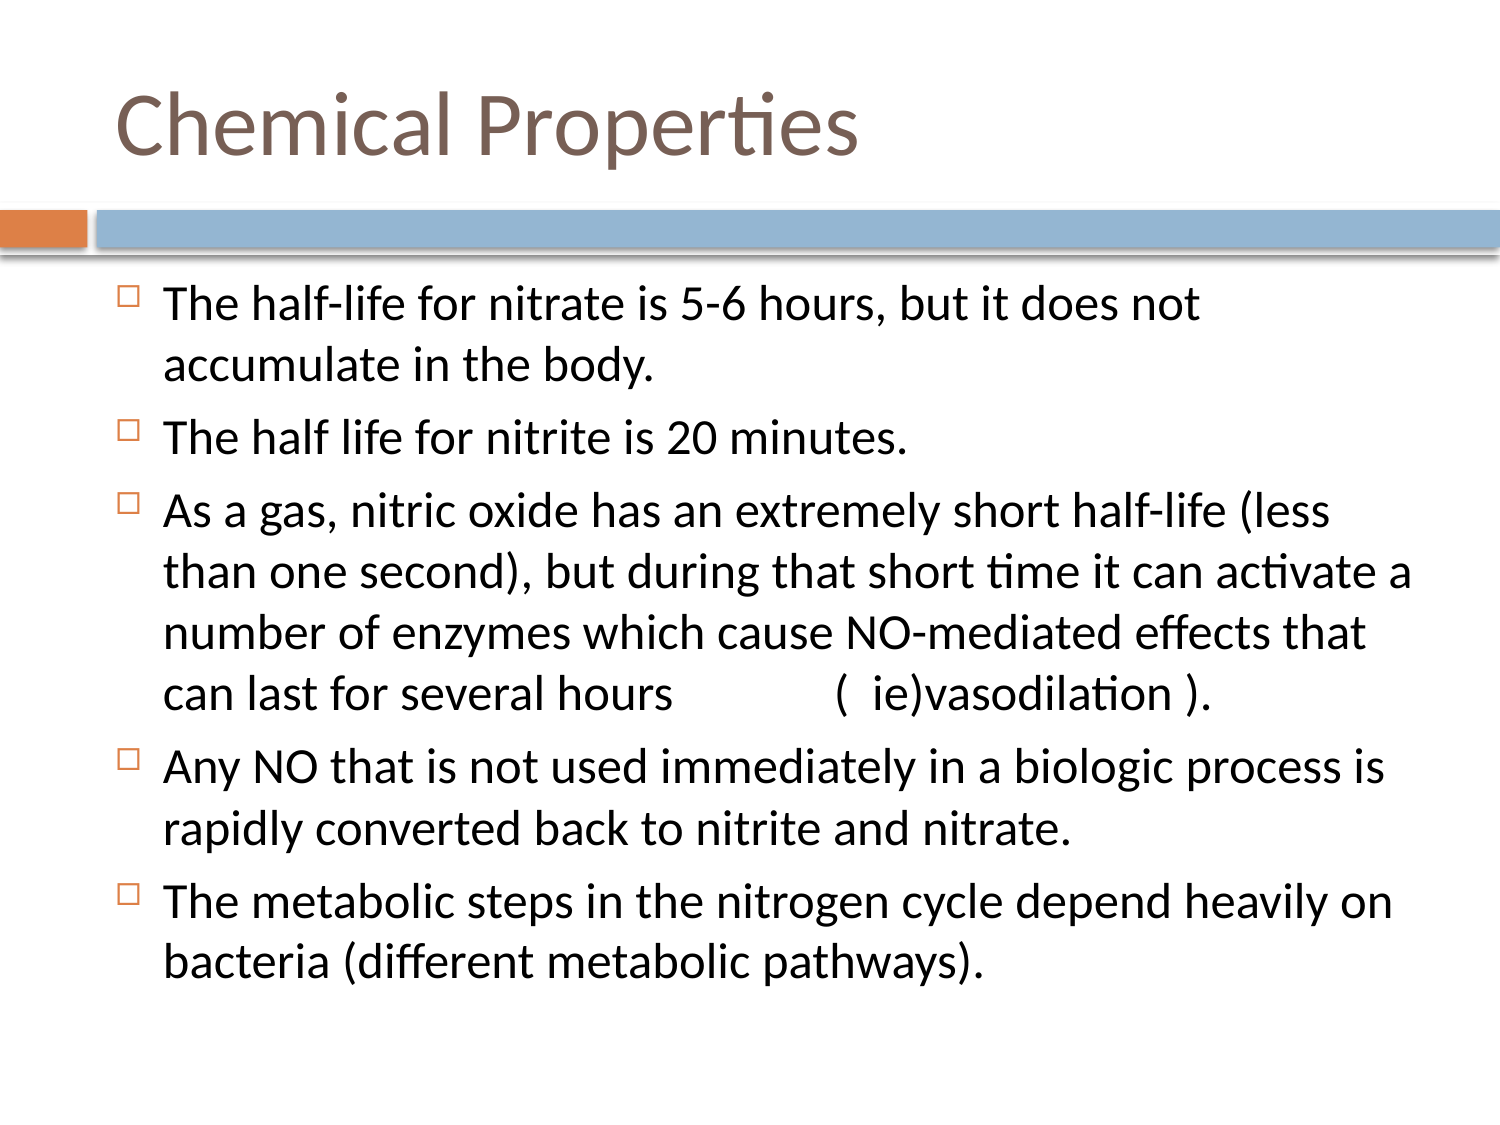

# Chemical Properties
The half-life for nitrate is 5-6 hours, but it does not accumulate in the body.
The half life for nitrite is 20 minutes.
As a gas, nitric oxide has an extremely short half-life (less than one second), but during that short time it can activate a number of enzymes which cause NO-mediated effects that can last for several hours              (  ie)vasodilation ).
Any NO that is not used immediately in a biologic process is rapidly converted back to nitrite and nitrate.
The metabolic steps in the nitrogen cycle depend heavily on bacteria (different metabolic pathways).